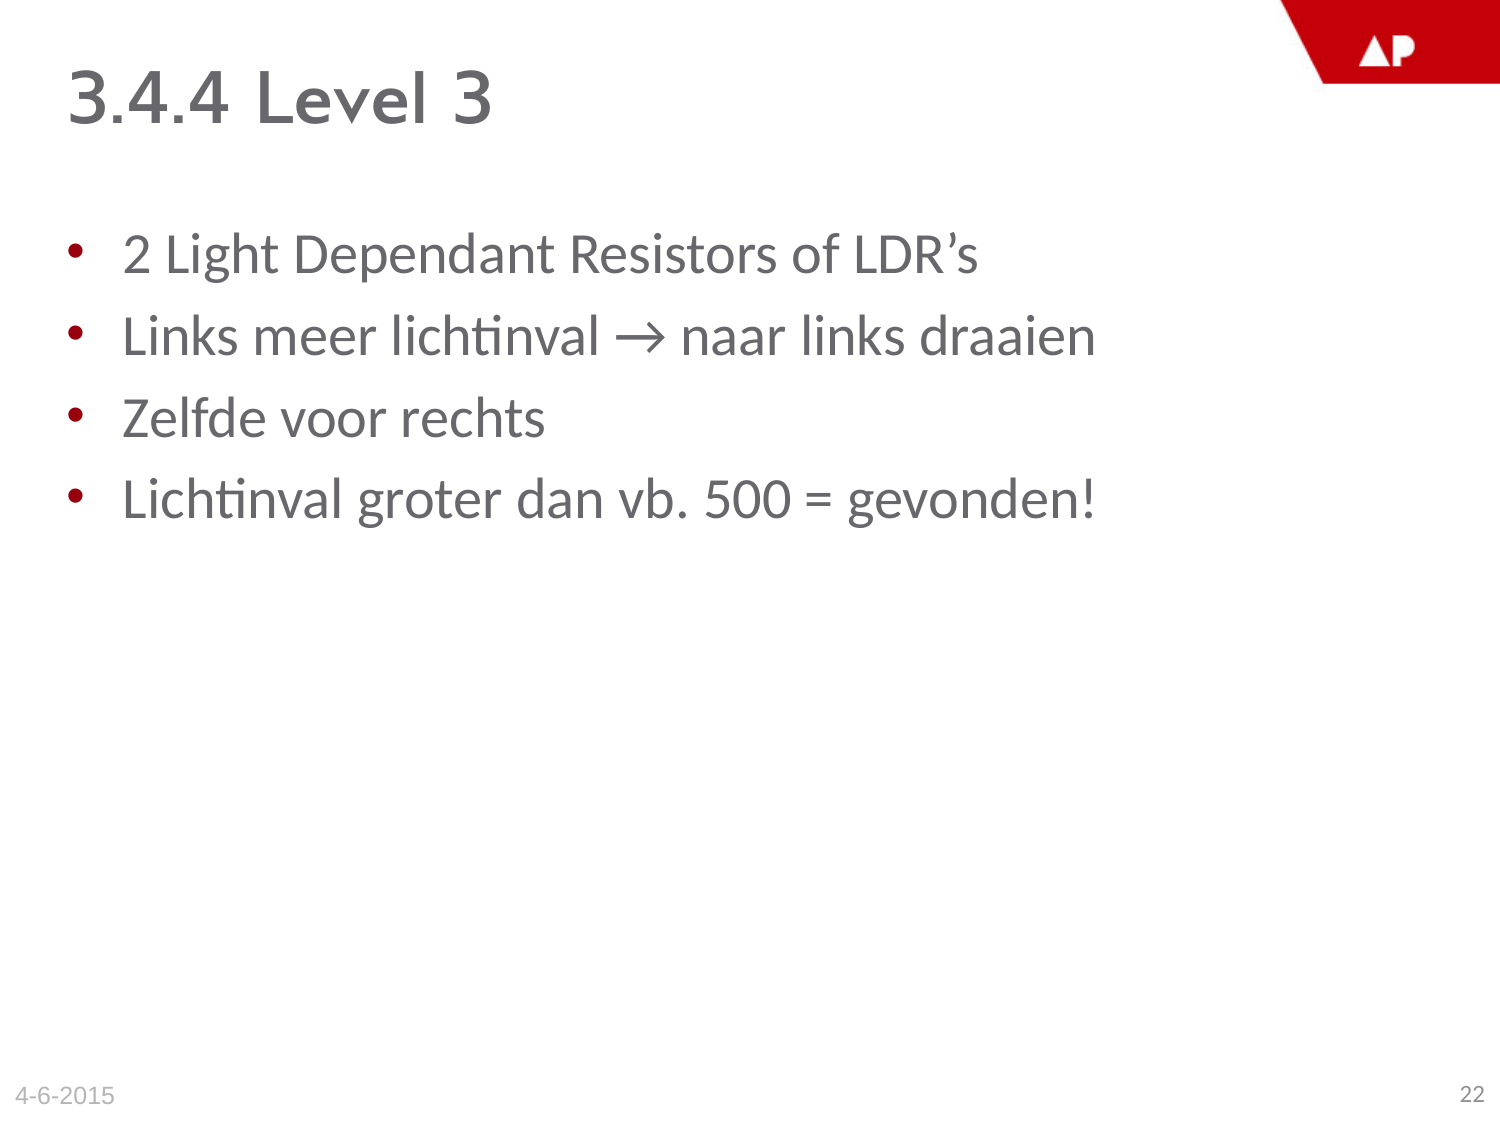

# 3.4.4 Level 3
2 Light Dependant Resistors of LDR’s
Links meer lichtinval → naar links draaien
Zelfde voor rechts
Lichtinval groter dan vb. 500 = gevonden!
22
4-6-2015